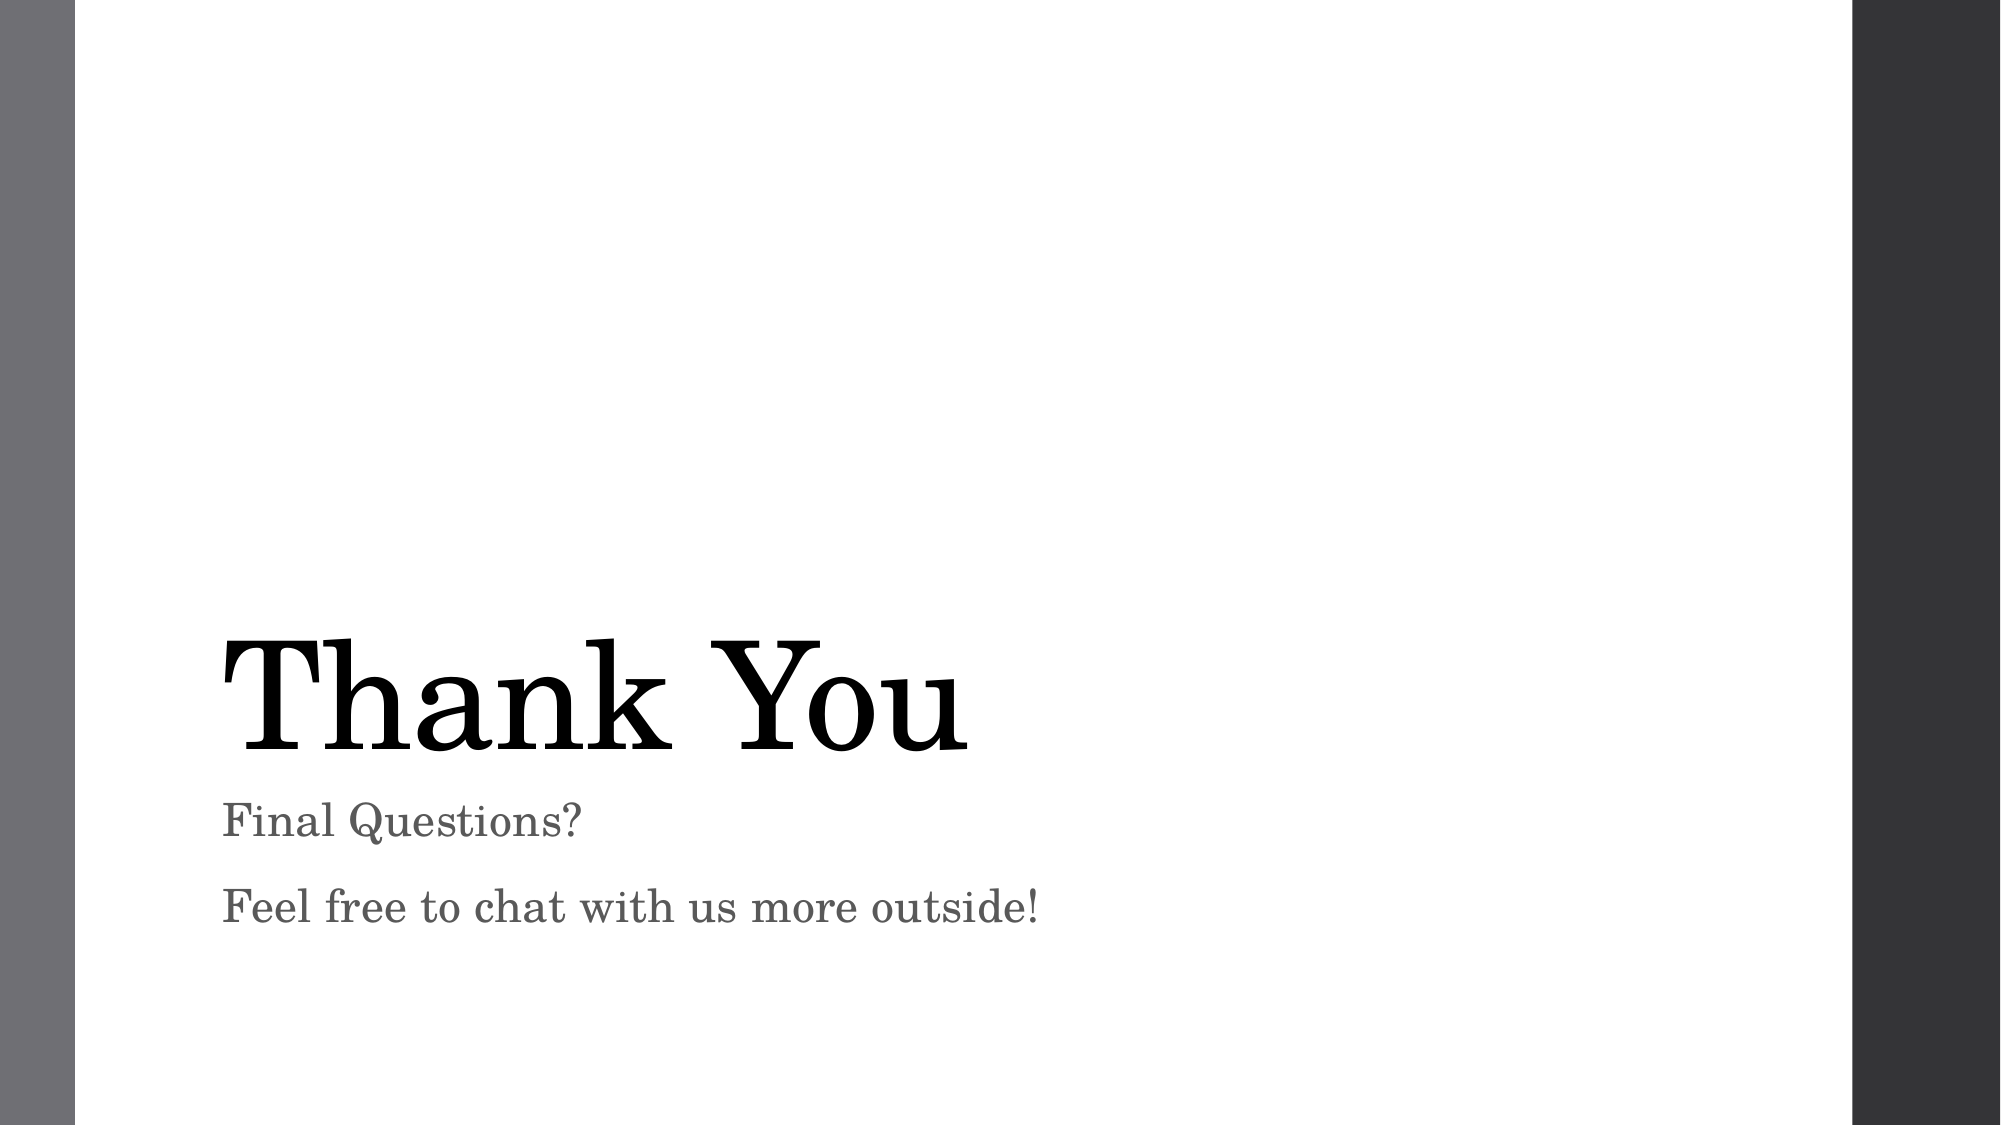

# Thank You
Final Questions?
Feel free to chat with us more outside!